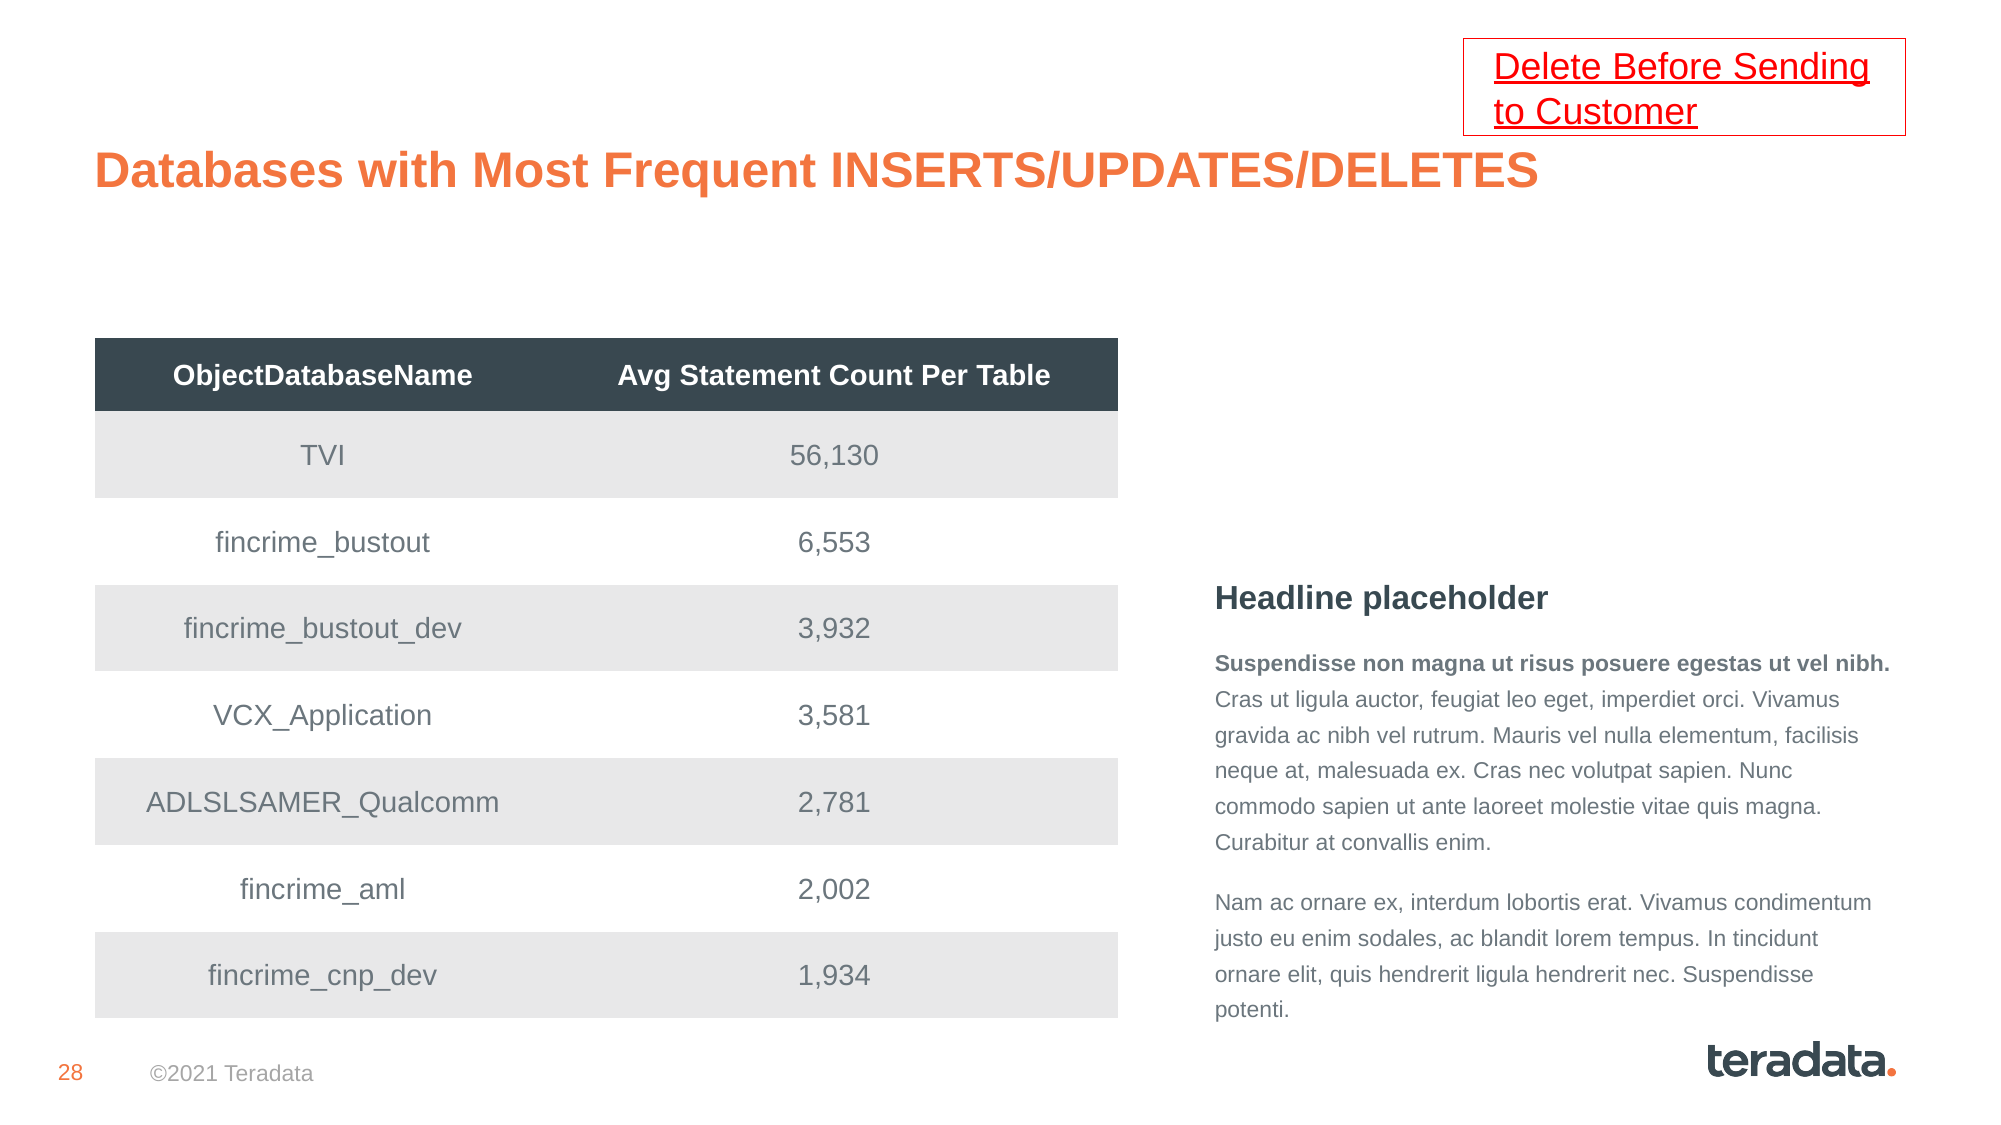

Delete Before Sending to Customer
# Databases with Most Frequent INSERTS/UPDATES/DELETES

| ObjectDatabaseName | Avg Statement Count Per Table |
| --- | --- |
| TVI | 56,130 |
| fincrime\_bustout | 6,553 |
| fincrime\_bustout\_dev | 3,932 |
| VCX\_Application | 3,581 |
| ADLSLSAMER\_Qualcomm | 2,781 |
| fincrime\_aml | 2,002 |
| fincrime\_cnp\_dev | 1,934 |
Headline placeholder
Suspendisse non magna ut risus posuere egestas ut vel nibh. Cras ut ligula auctor, feugiat leo eget, imperdiet orci. Vivamus gravida ac nibh vel rutrum. Mauris vel nulla elementum, facilisis neque at, malesuada ex. Cras nec volutpat sapien. Nunc commodo sapien ut ante laoreet molestie vitae quis magna. Curabitur at convallis enim.
Nam ac ornare ex, interdum lobortis erat. Vivamus condimentum justo eu enim sodales, ac blandit lorem tempus. In tincidunt ornare elit, quis hendrerit ligula hendrerit nec. Suspendisse potenti.